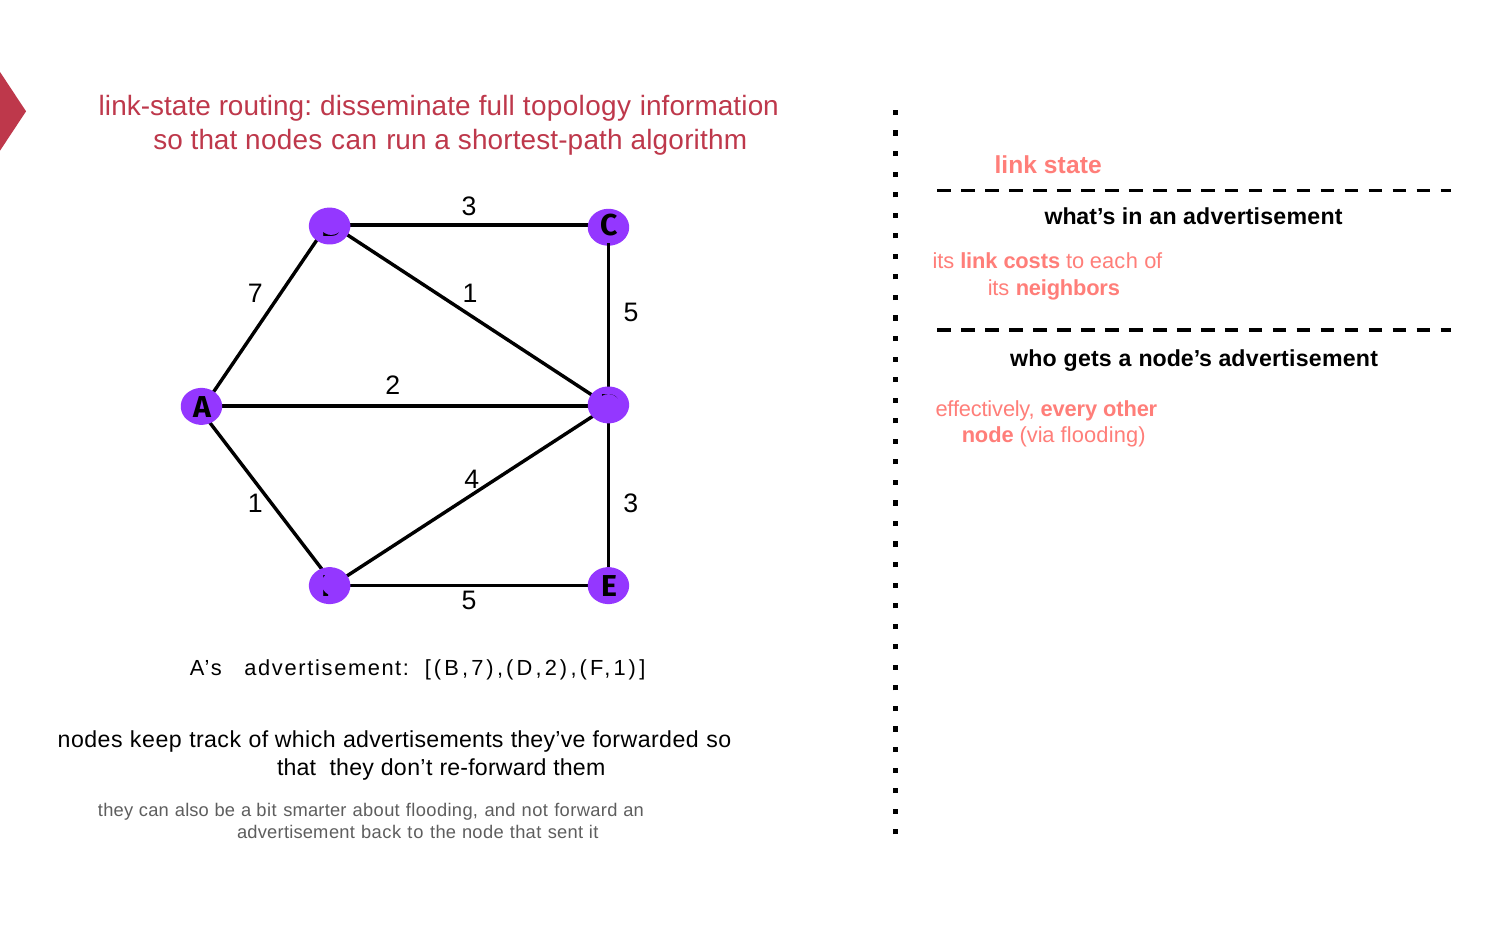

# link-state routing: disseminate full topology information  so that nodes can run a shortest-path algorithm

link state
3

what’s in an advertisement
C
B

its link costs to each of  its neighbors
7
1
5

who gets a node’s advertisement
2
D
A

effectively, every other  node (via flooding)
4
1
3
F	E

5
A’s	advertisement:	[(B,7),(D,2),(F,1)]

nodes keep track of which advertisements they’ve forwarded so that  they don’t re-forward them
they can also be a bit smarter about flooding, and not forward an  advertisement back to the node that sent it